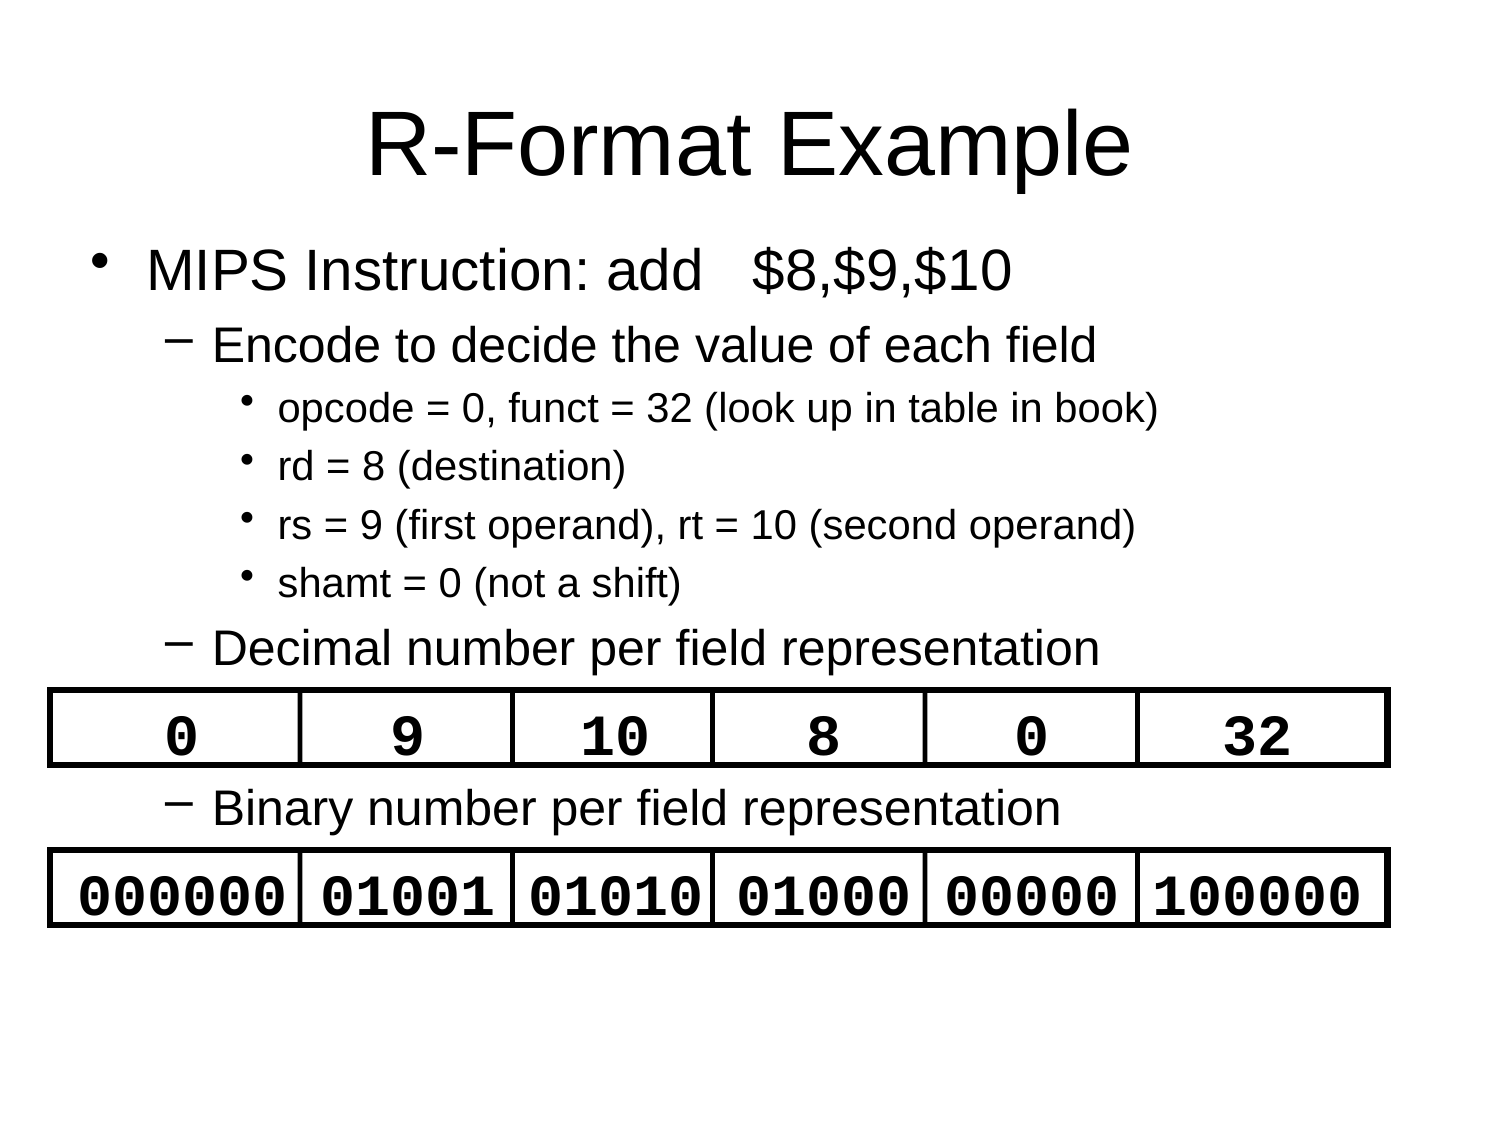

# R-Format Example
MIPS Instruction: add   $8,$9,$10
Encode to decide the value of each field
opcode = 0, funct = 32 (look up in table in book)
rd = 8 (destination)
rs = 9 (first operand), rt = 10 (second operand)
shamt = 0 (not a shift)
Decimal number per field representation

Binary number per field representation

0
9
10
8
0
32

000000
01001
01010
01000
00000
100000